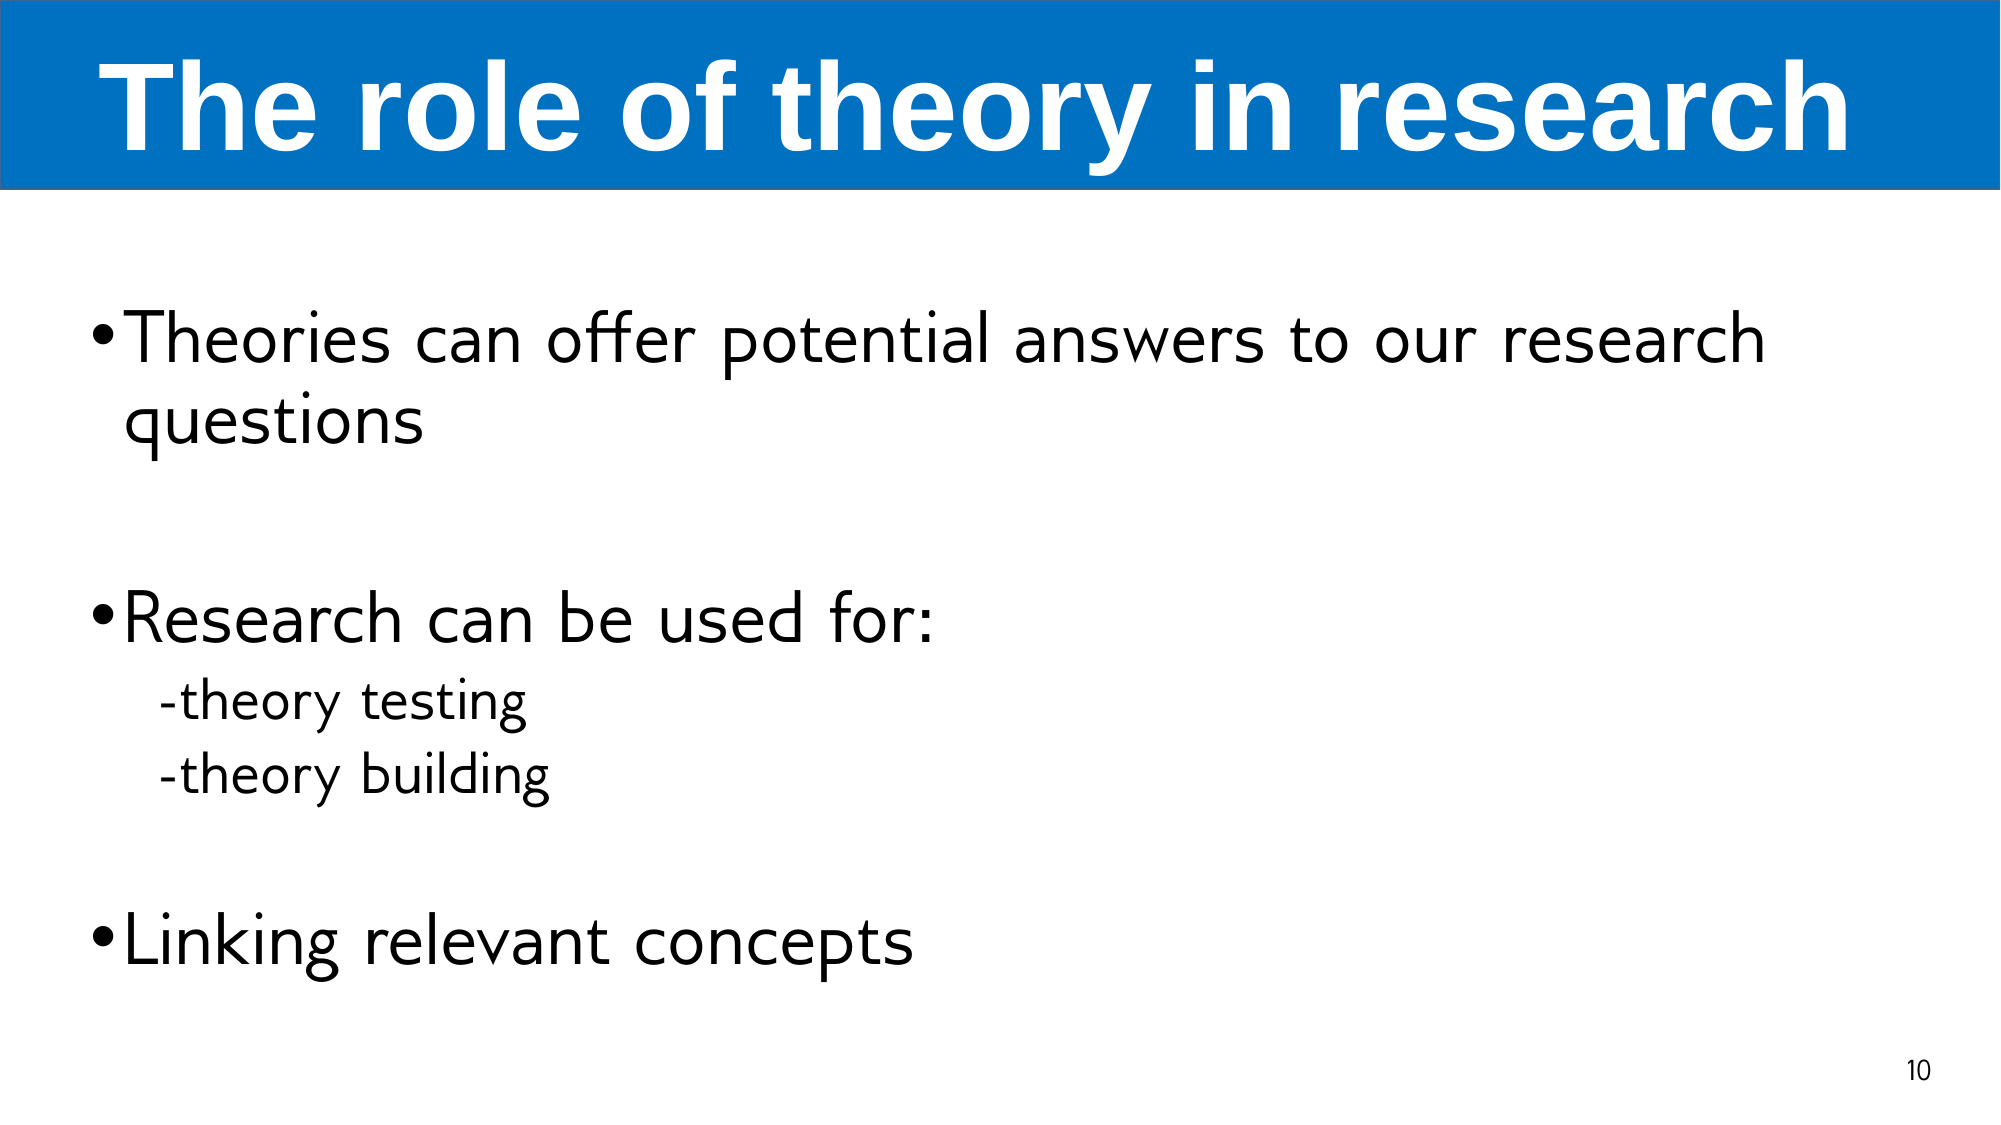

# The role of theory in research
Theories can offer potential answers to our research questions

Research can be used for:
-theory testing
-theory building

Linking relevant concepts
10